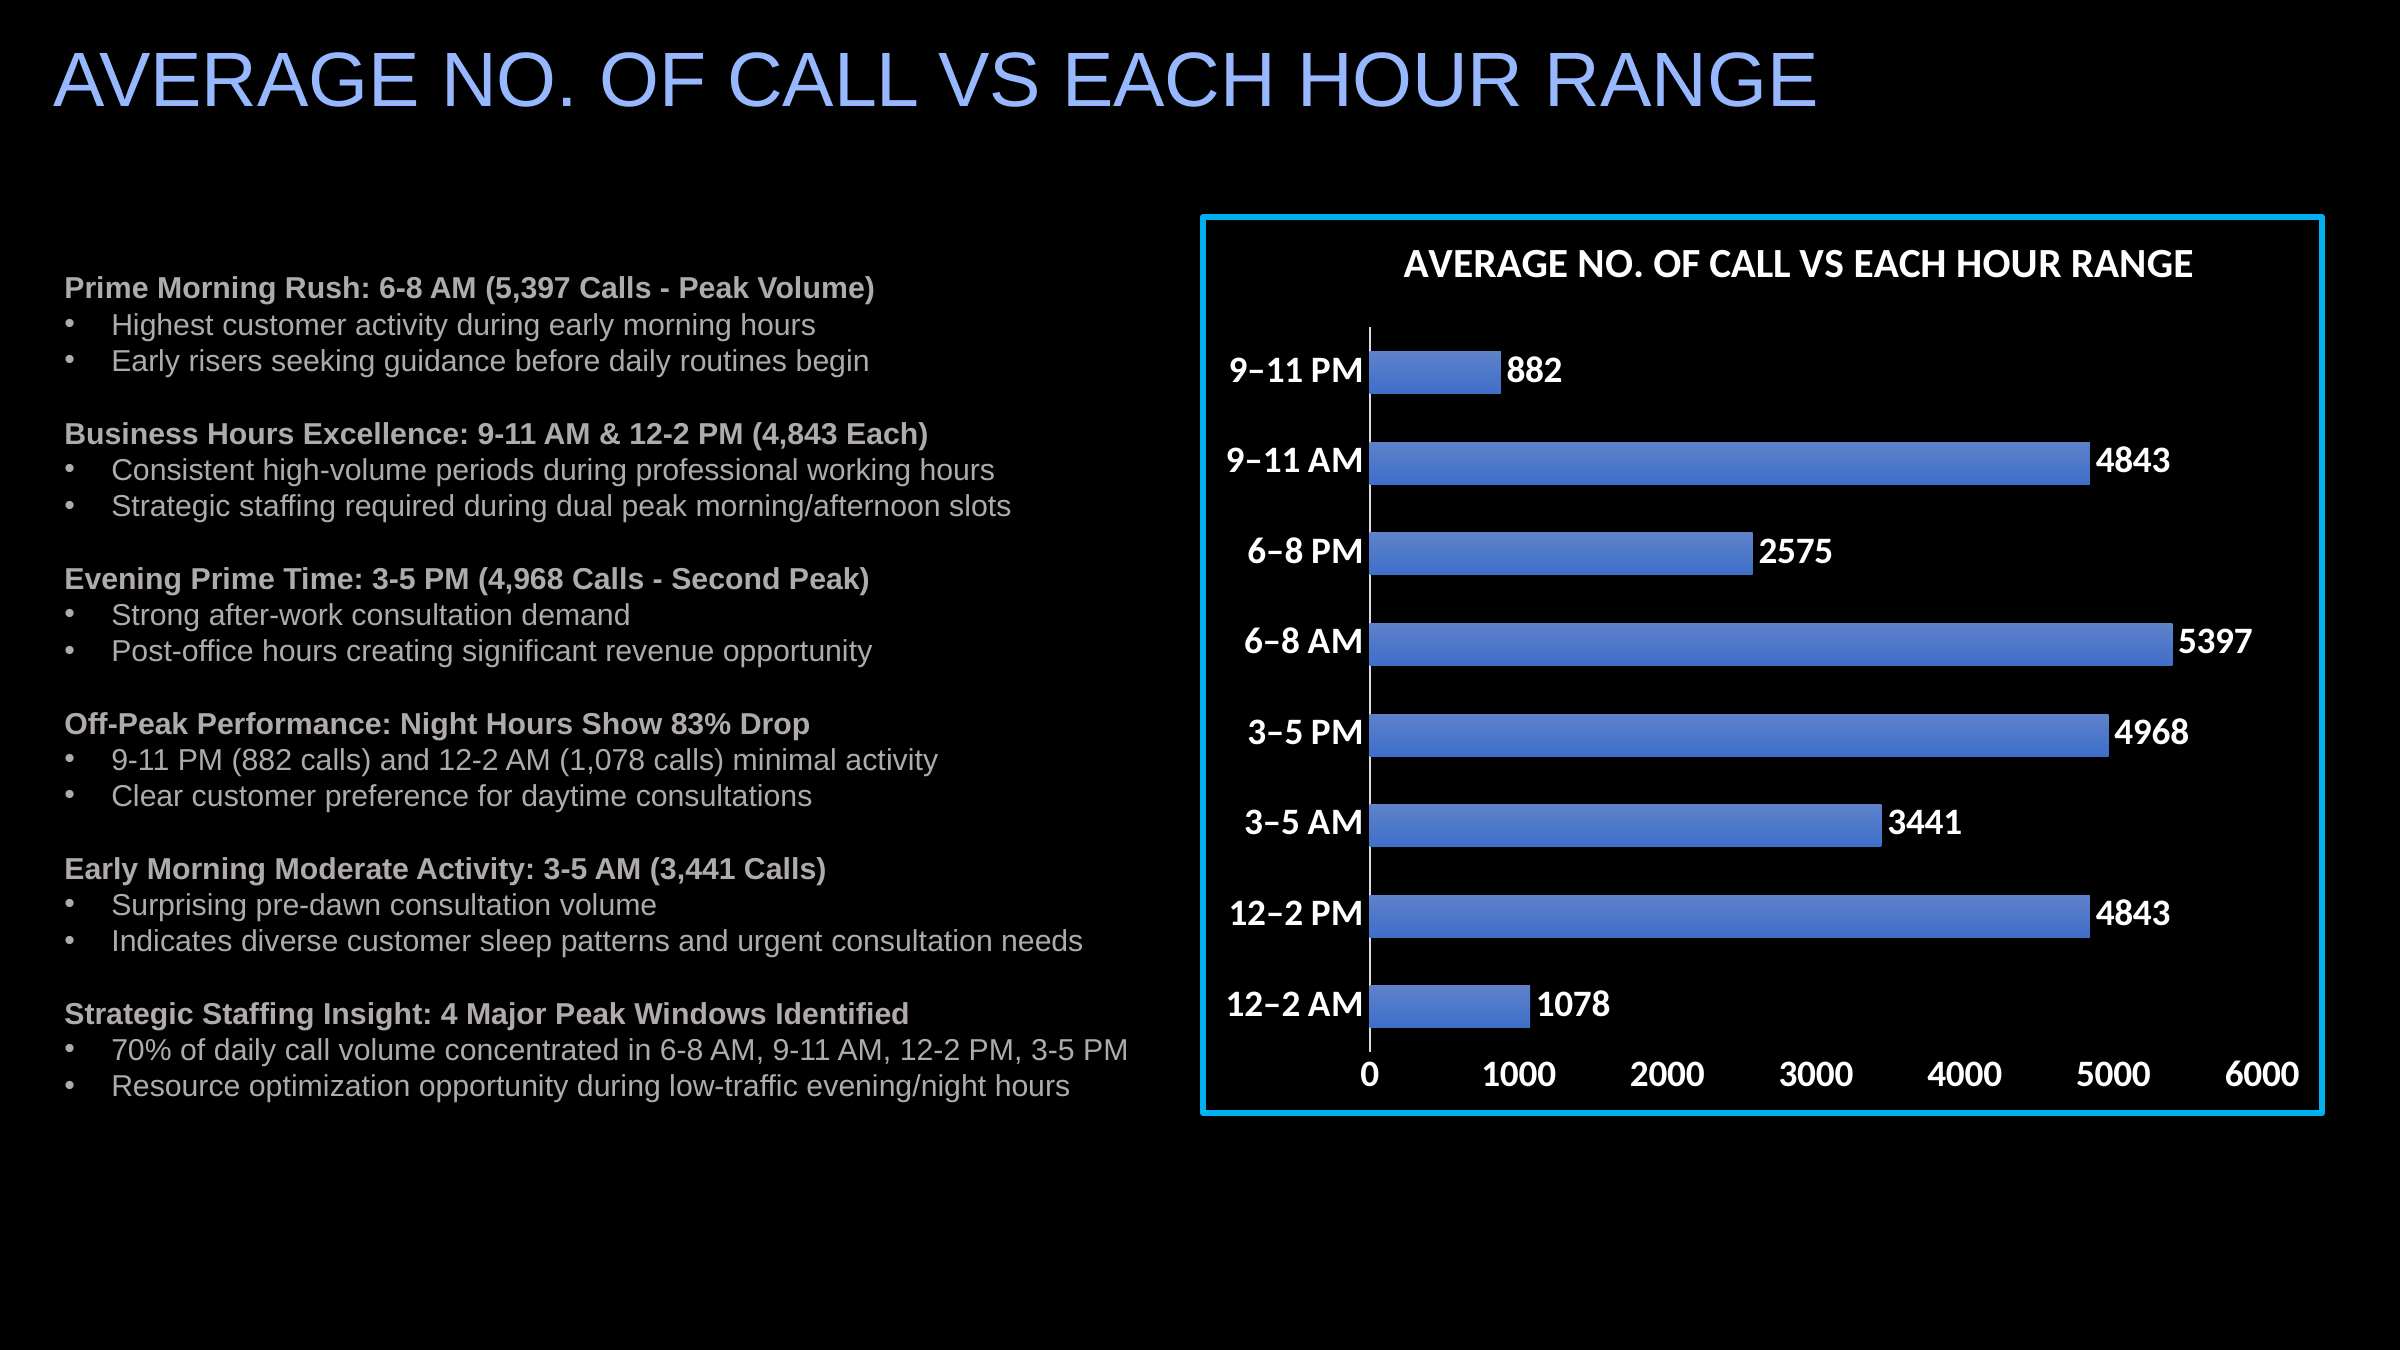

AVERAGE NO. OF CALL VS EACH HOUR RANGE

### Chart: AVERAGE NO. OF CALL VS EACH HOUR RANGE

| Category | Total |
|---|---|
| 12–2 AM | 1078.0 |
| 12–2 PM | 4843.0 |
| 3–5 AM | 3441.0 |
| 3–5 PM | 4968.0 |
| 6–8 AM | 5397.0 |
| 6–8 PM | 2575.0 |
| 9–11 AM | 4843.0 |
| 9–11 PM | 882.0 |
Prime Morning Rush: 6-8 AM (5,397 Calls - Peak Volume)
Highest customer activity during early morning hours
Early risers seeking guidance before daily routines begin

Business Hours Excellence: 9-11 AM & 12-2 PM (4,843 Each)
Consistent high-volume periods during professional working hours
Strategic staffing required during dual peak morning/afternoon slots

Evening Prime Time: 3-5 PM (4,968 Calls - Second Peak)
Strong after-work consultation demand
Post-office hours creating significant revenue opportunity

Off-Peak Performance: Night Hours Show 83% Drop
9-11 PM (882 calls) and 12-2 AM (1,078 calls) minimal activity
Clear customer preference for daytime consultations

Early Morning Moderate Activity: 3-5 AM (3,441 Calls)
Surprising pre-dawn consultation volume
Indicates diverse customer sleep patterns and urgent consultation needs

Strategic Staffing Insight: 4 Major Peak Windows Identified
70% of daily call volume concentrated in 6-8 AM, 9-11 AM, 12-2 PM, 3-5 PM
Resource optimization opportunity during low-traffic evening/night hours